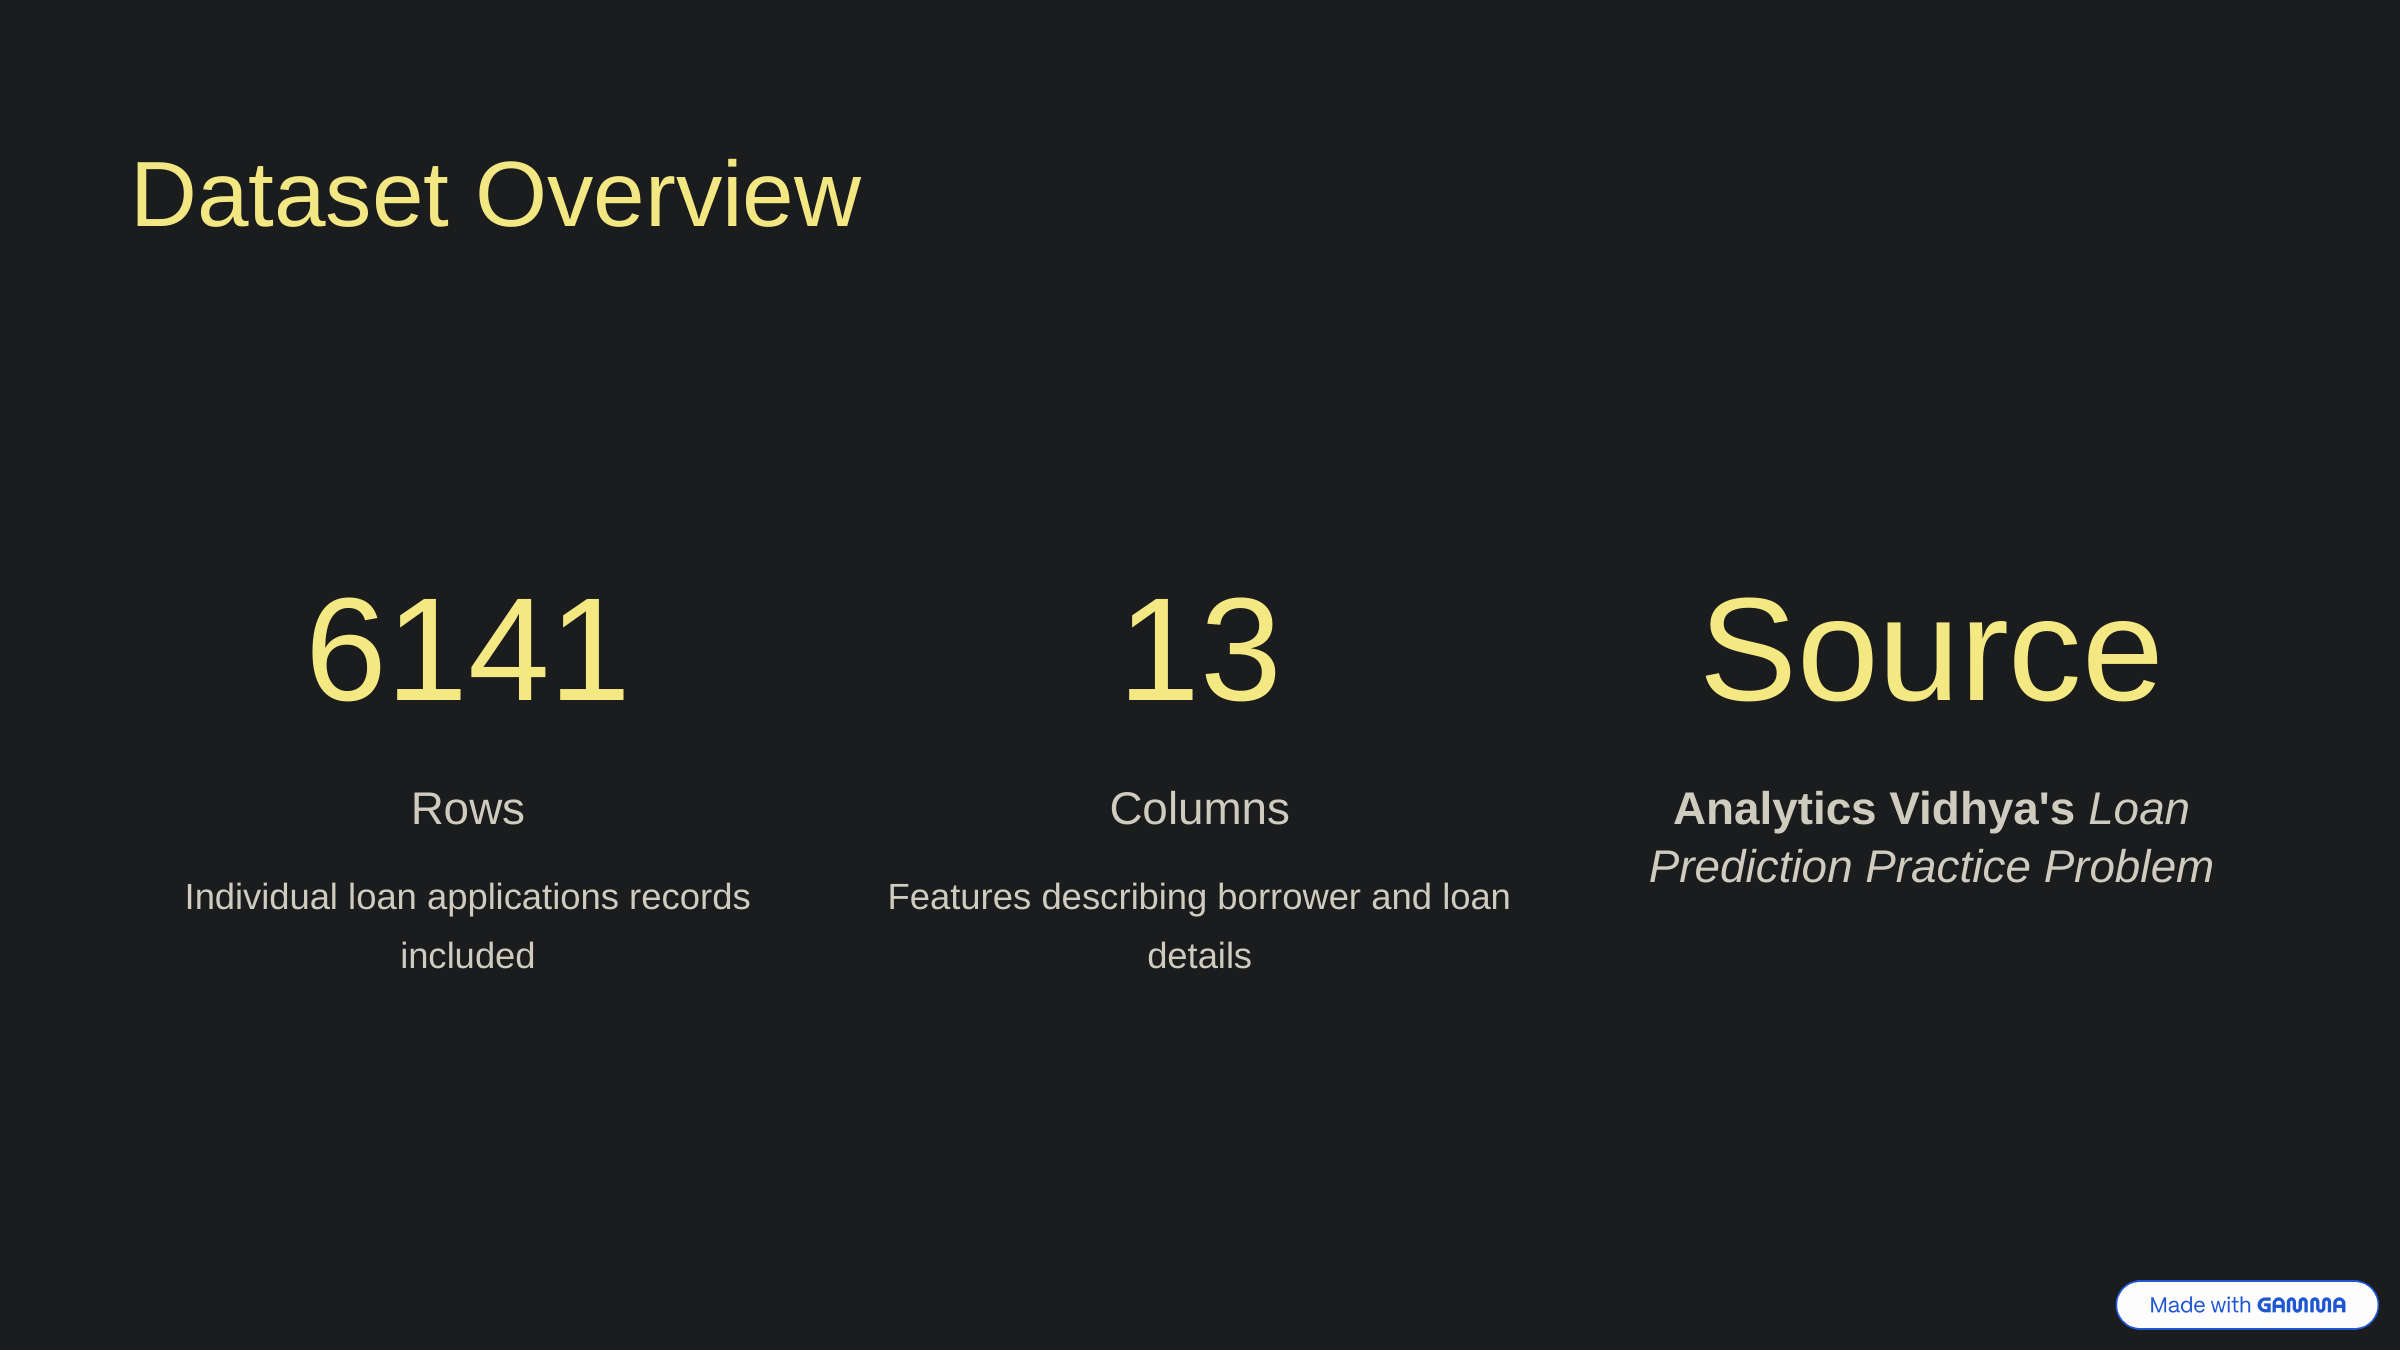

Dataset Overview
6141
13
Source
Rows
Columns
Analytics Vidhya's Loan Prediction Practice Problem
Individual loan applications records included
Features describing borrower and loan details